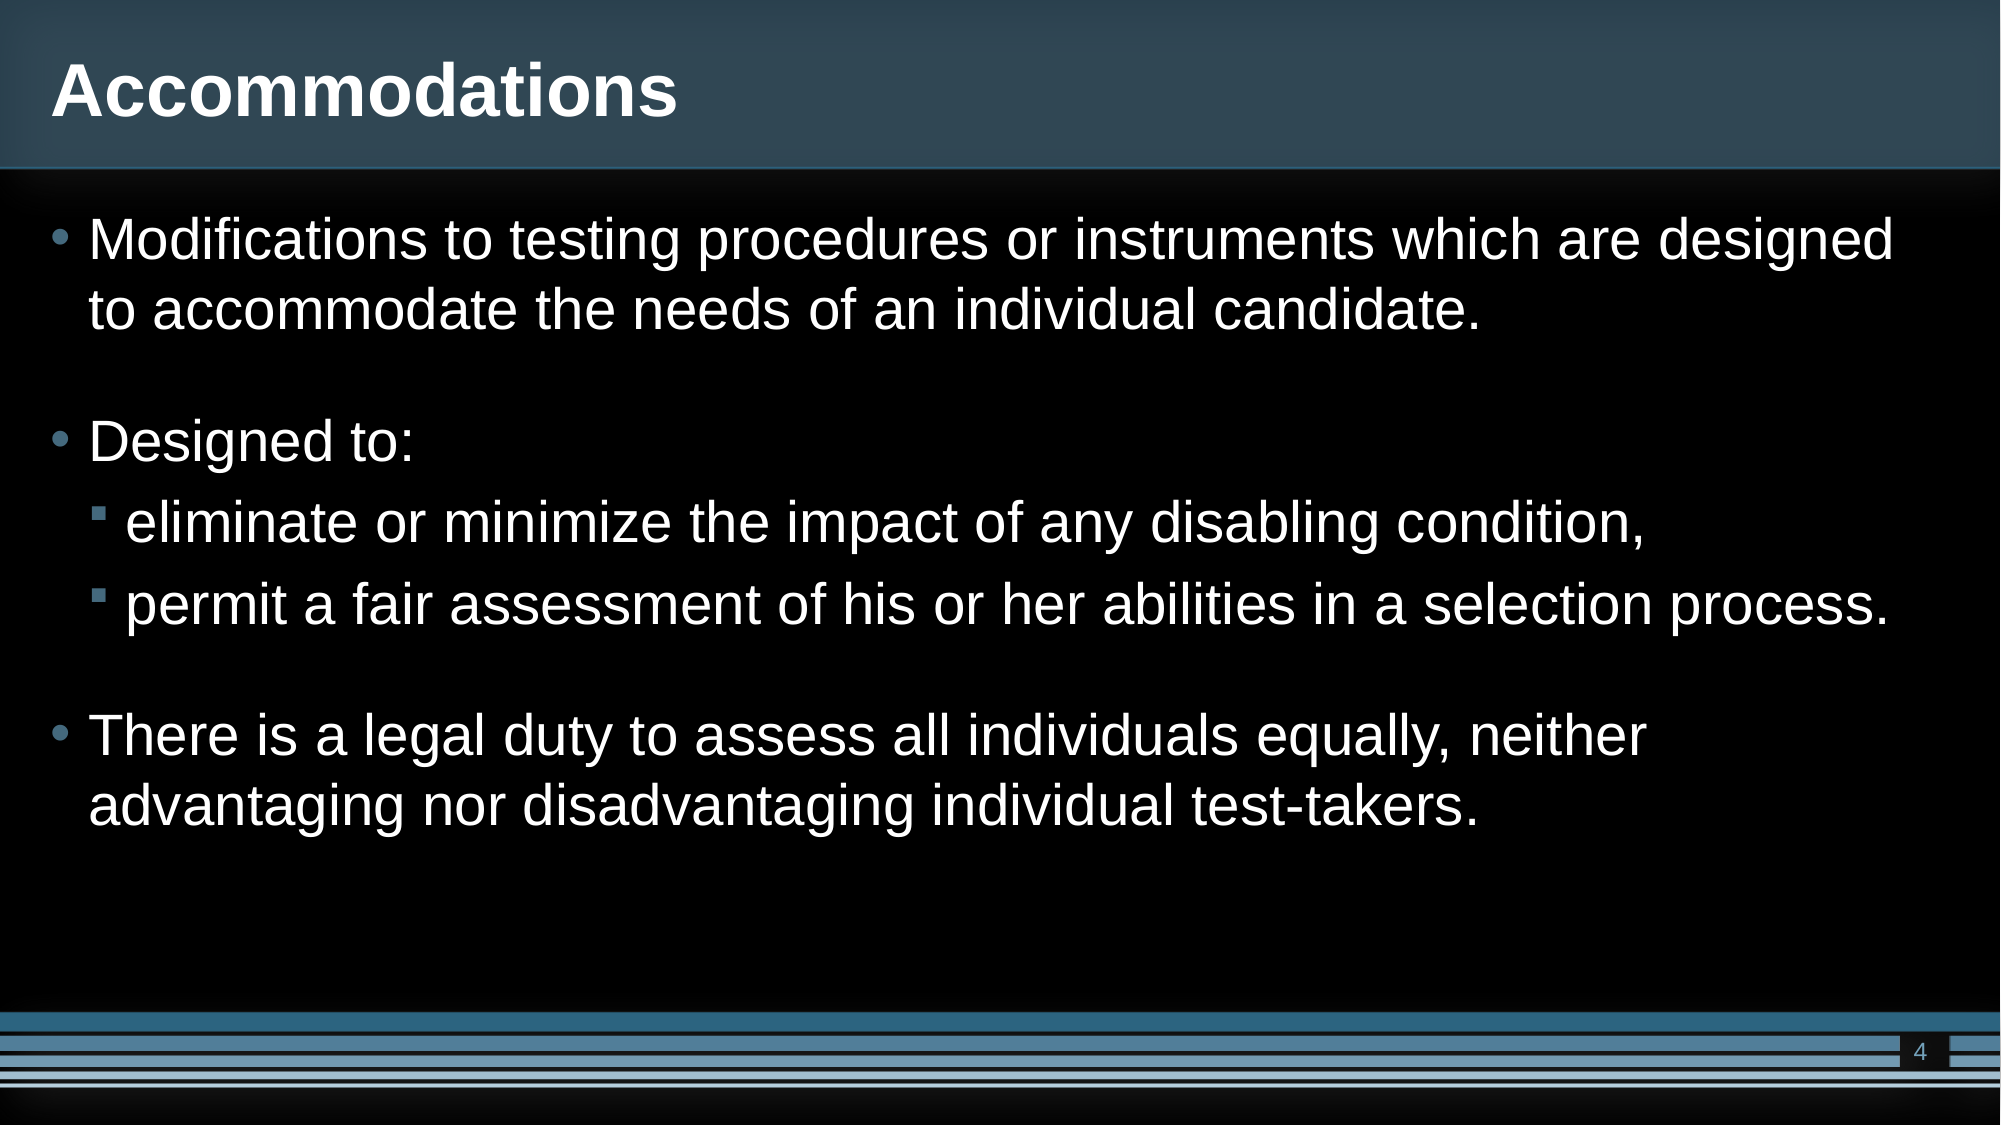

# Accommodations
Modifications to testing procedures or instruments which are designed to accommodate the needs of an individual candidate.
Designed to:
eliminate or minimize the impact of any disabling condition,
permit a fair assessment of his or her abilities in a selection process.
There is a legal duty to assess all individuals equally, neither advantaging nor disadvantaging individual test-takers.
4